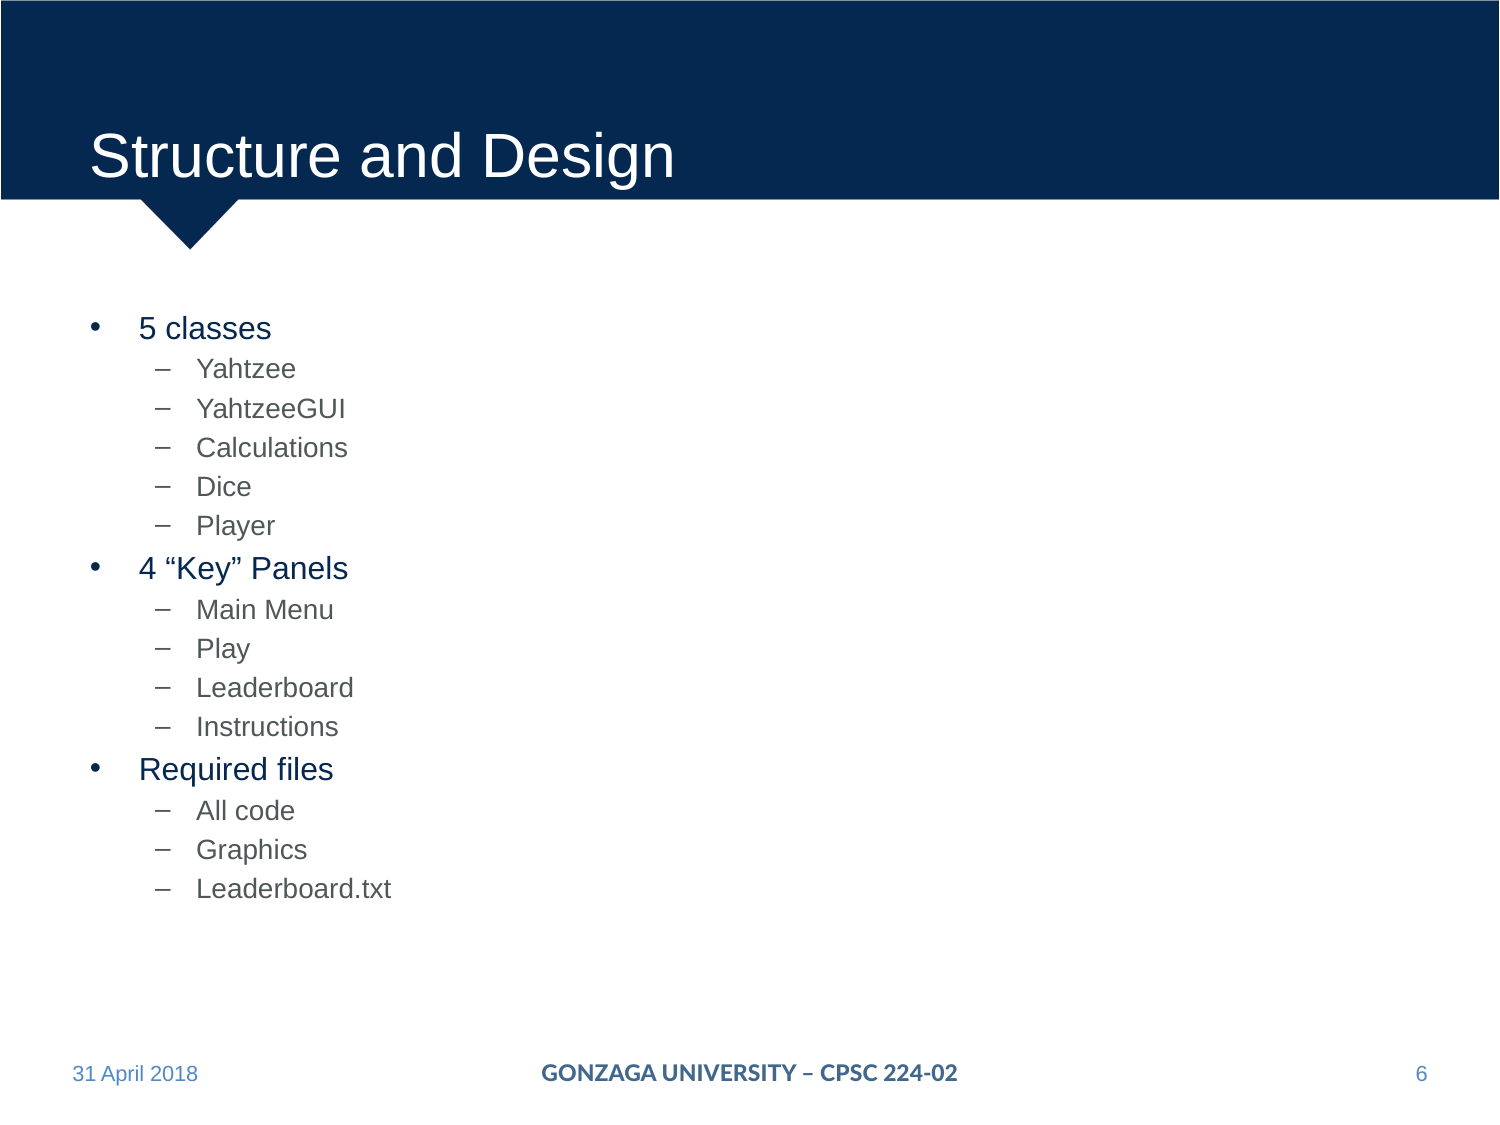

# Structure and Design
5 classes
Yahtzee
YahtzeeGUI
Calculations
Dice
Player
4 “Key” Panels
Main Menu
Play
Leaderboard
Instructions
Required files
All code
Graphics
Leaderboard.txt

31 April 2018
GONZAGA UNIVERSITY – CPSC 224-02
6